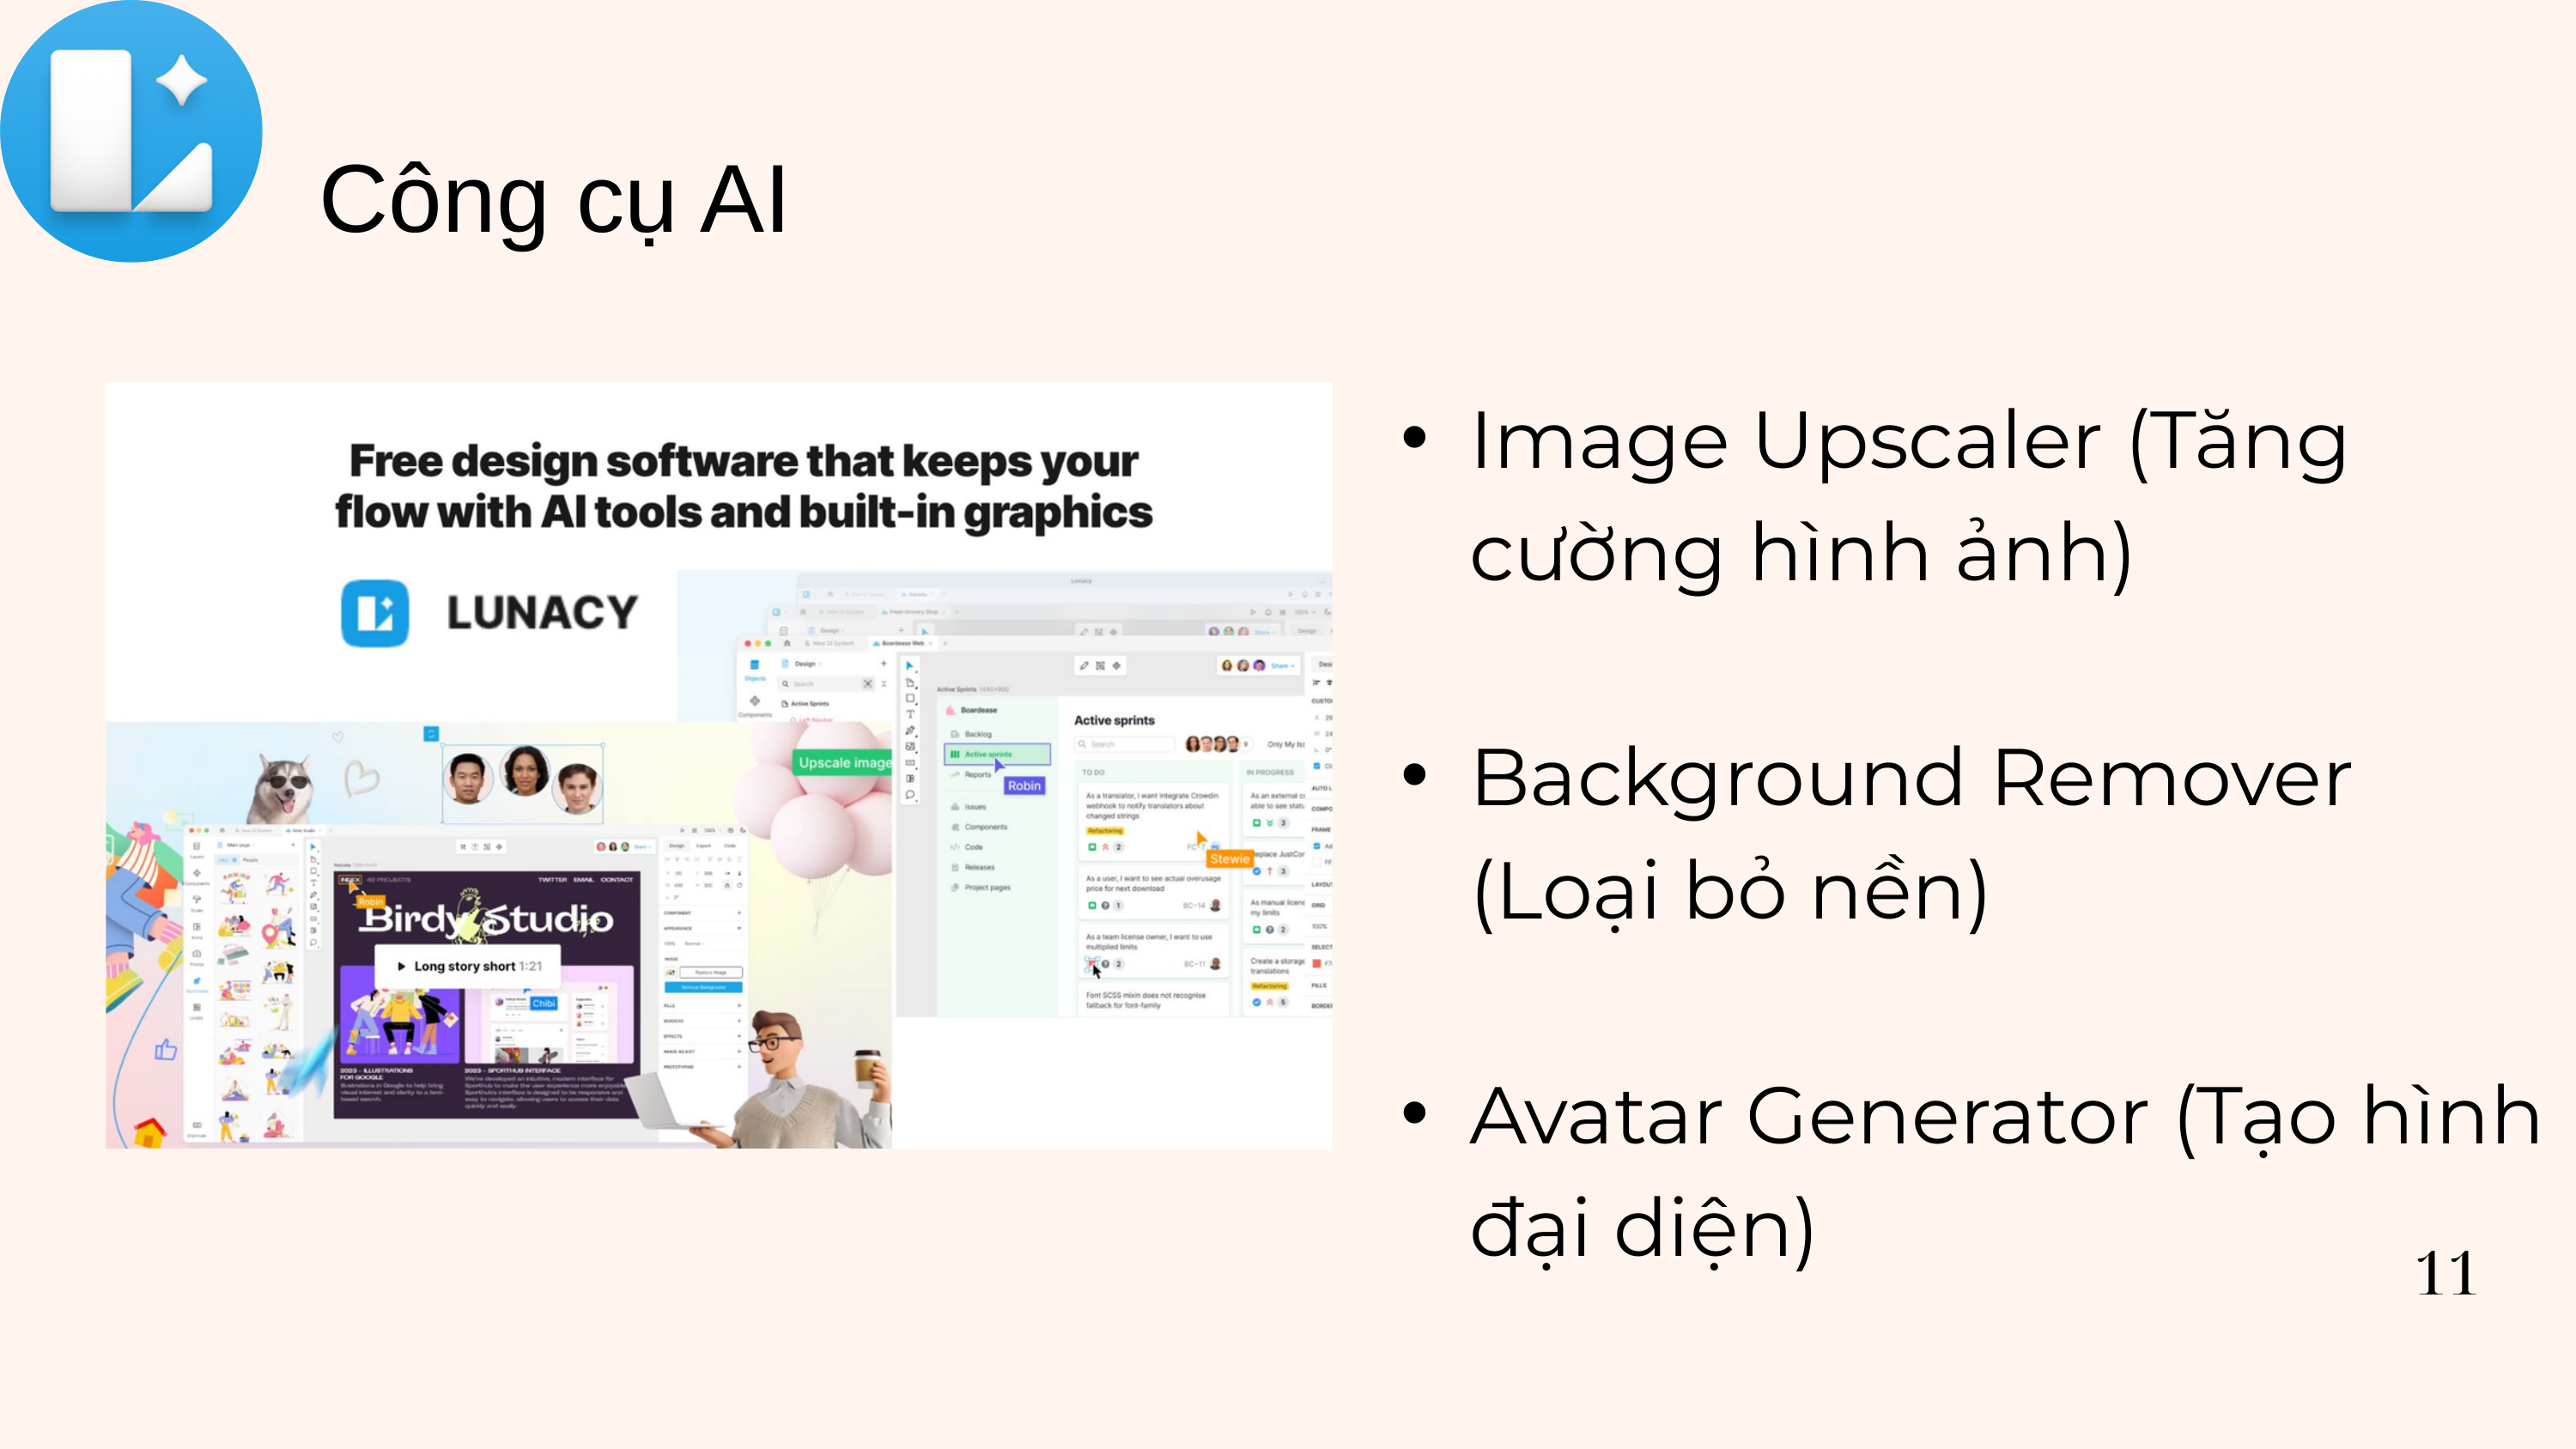

Công cụ AI
Image Upscaler (Tăng cường hình ảnh)

Background Remover (Loại bỏ nền)

Avatar Generator (Tạo hình đại diện)

11